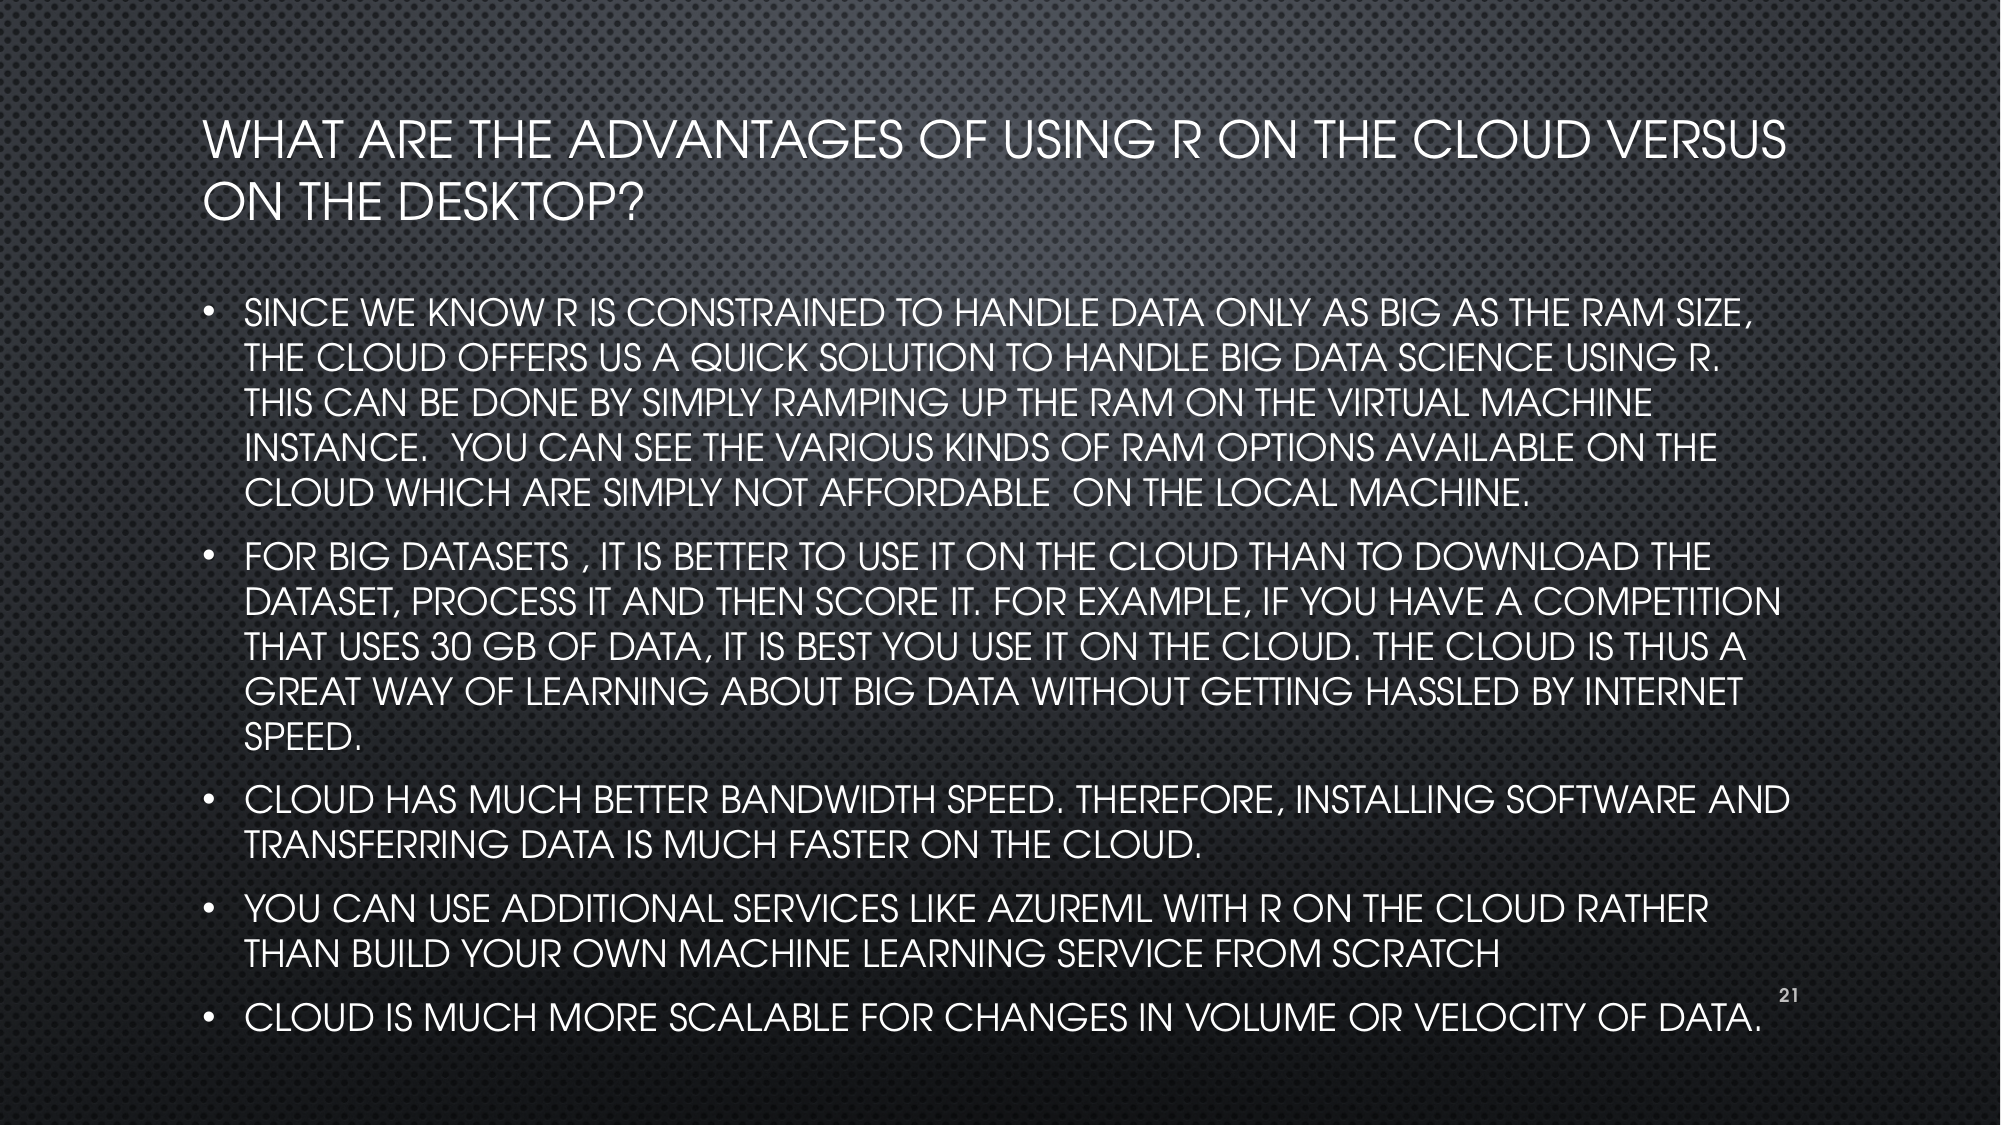

# What are the advantages of using R on the cloud versus on the desktop?
Since we know R is constrained to handle data only as big as the RAM size, the cloud offers us a quick solution to handle Big Data Science using R. This can be done by simply ramping up the RAM on the virtual machine instance.  You can see the various kinds of RAM options available on the cloud which are simply not affordable  on the local machine.
For big Datasets , it is better to use it on the cloud than to download the dataset, process it and then score it. For example, if you have a competition that uses 30 GB of data, it is best you use it on the cloud. The cloud is thus a great way of learning about Big Data without getting hassled by internet speed.
Cloud has much better bandwidth speed. Therefore, installing software and transferring data is much faster on the cloud.
You can use additional services like AzureML with R on the cloud rather than build your own machine learning service from scratch
Cloud is much more scalable for changes in volume or velocity of data.

21